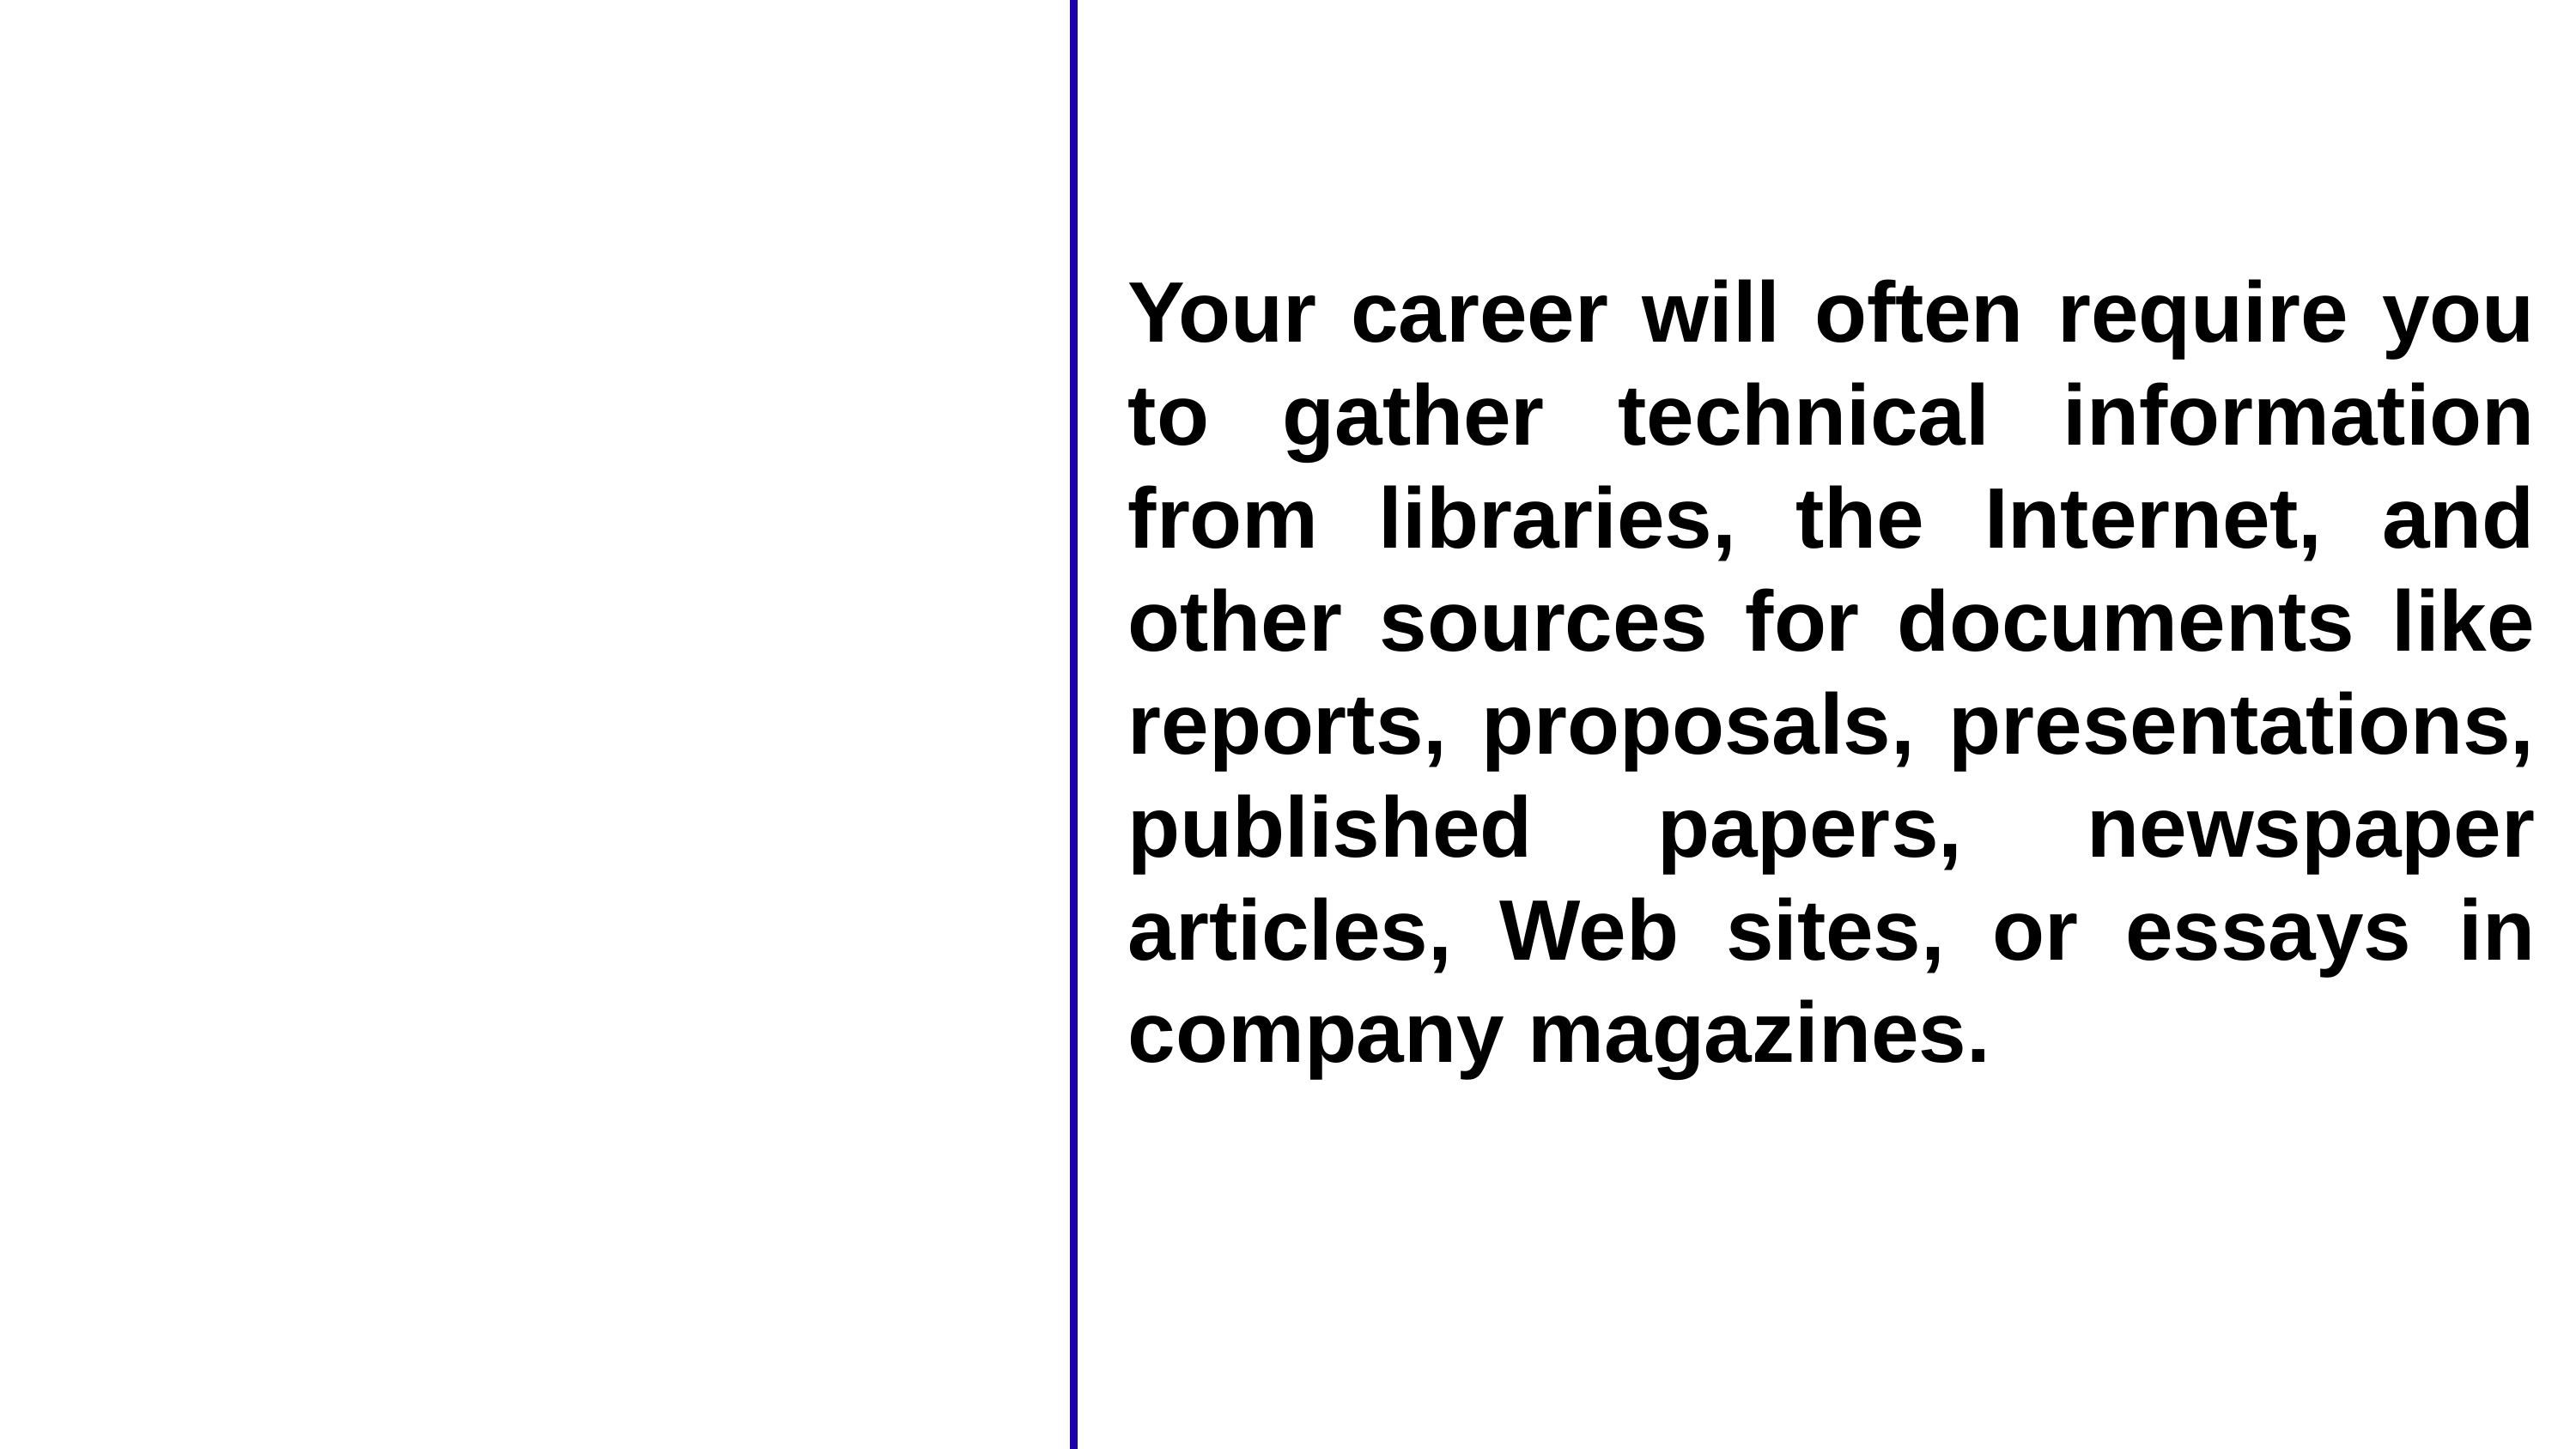

Your career will often require you to gather technical information from libraries, the Internet, and other sources for documents like reports, proposals, presentations, published papers, newspaper articles, Web sites, or essays in company magazines.